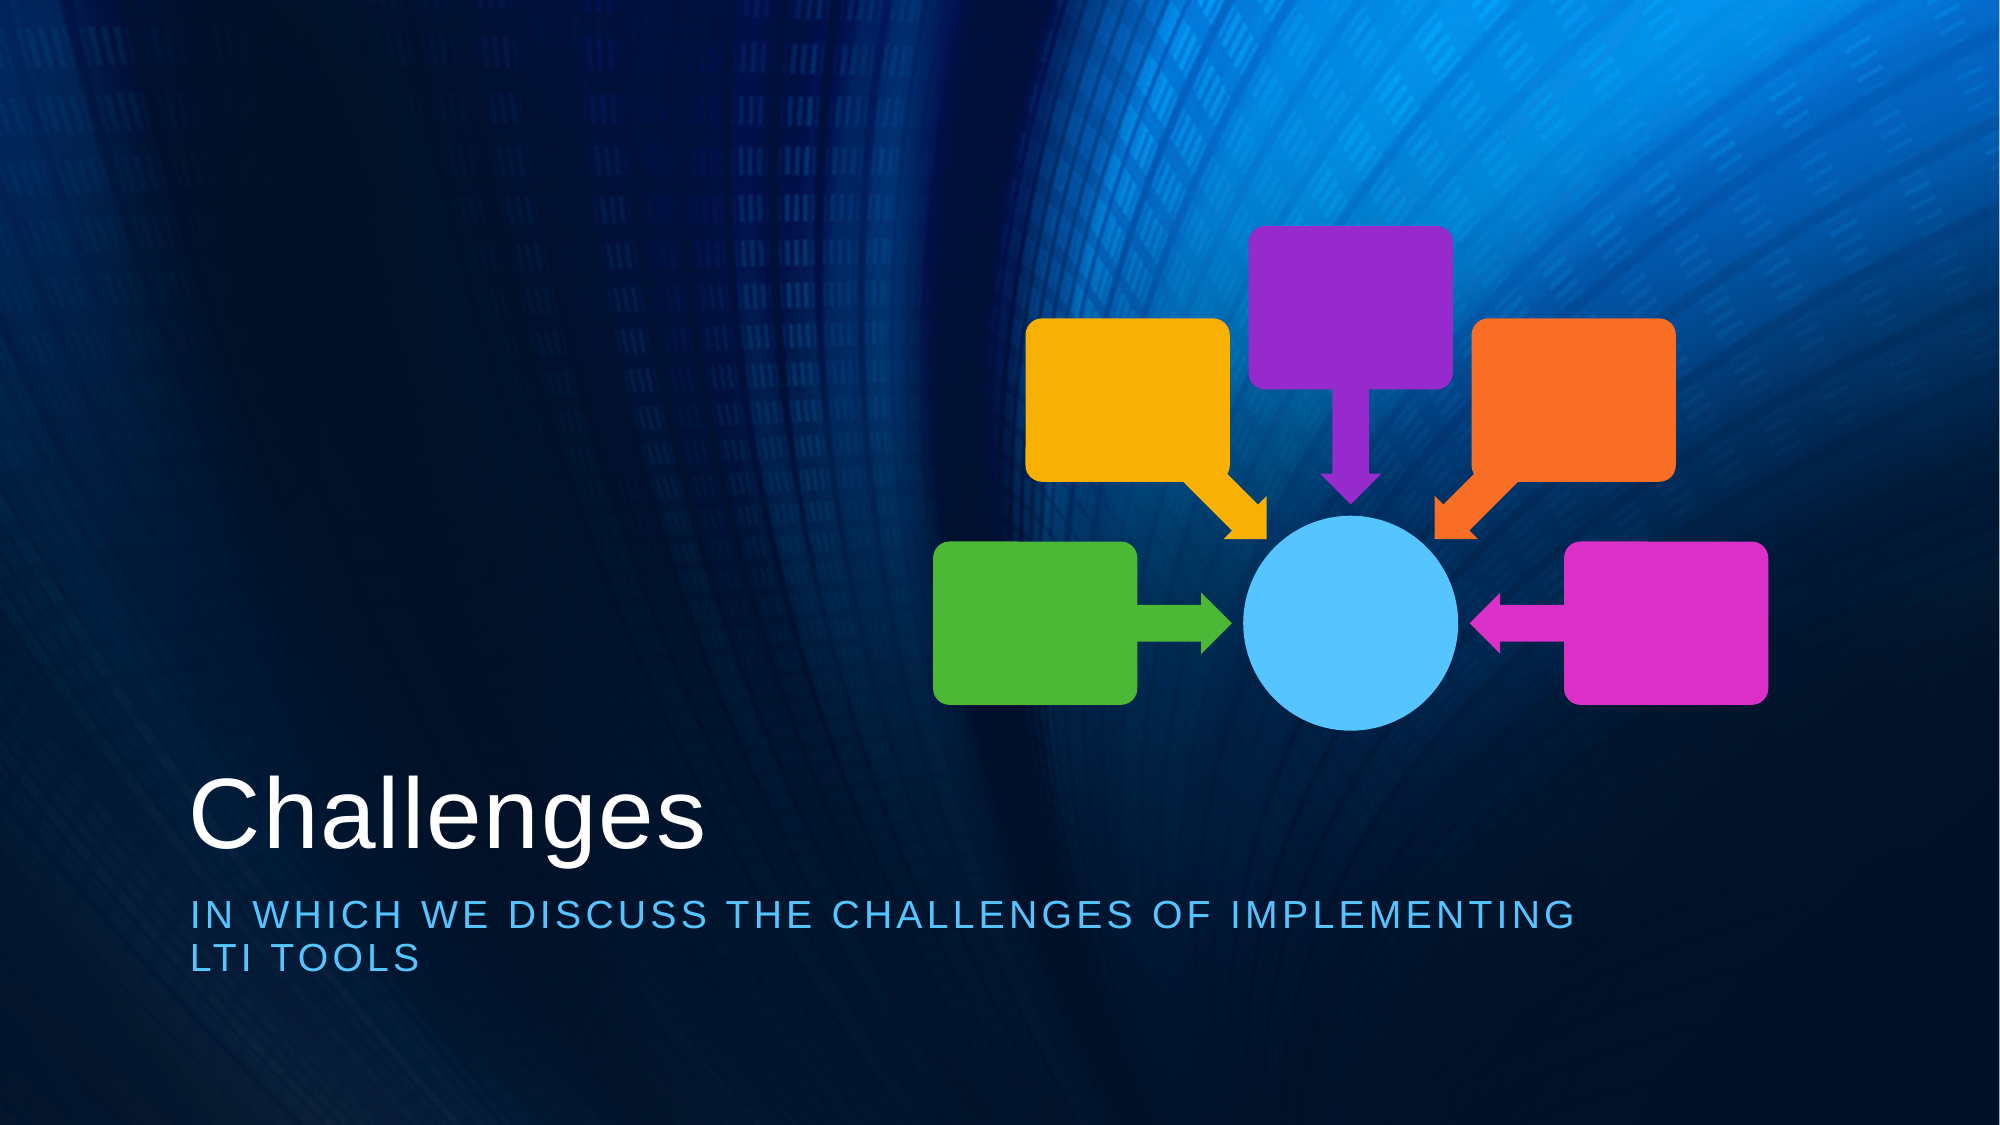

# Challenges
In which we discuss the challenges of implementing lti tools